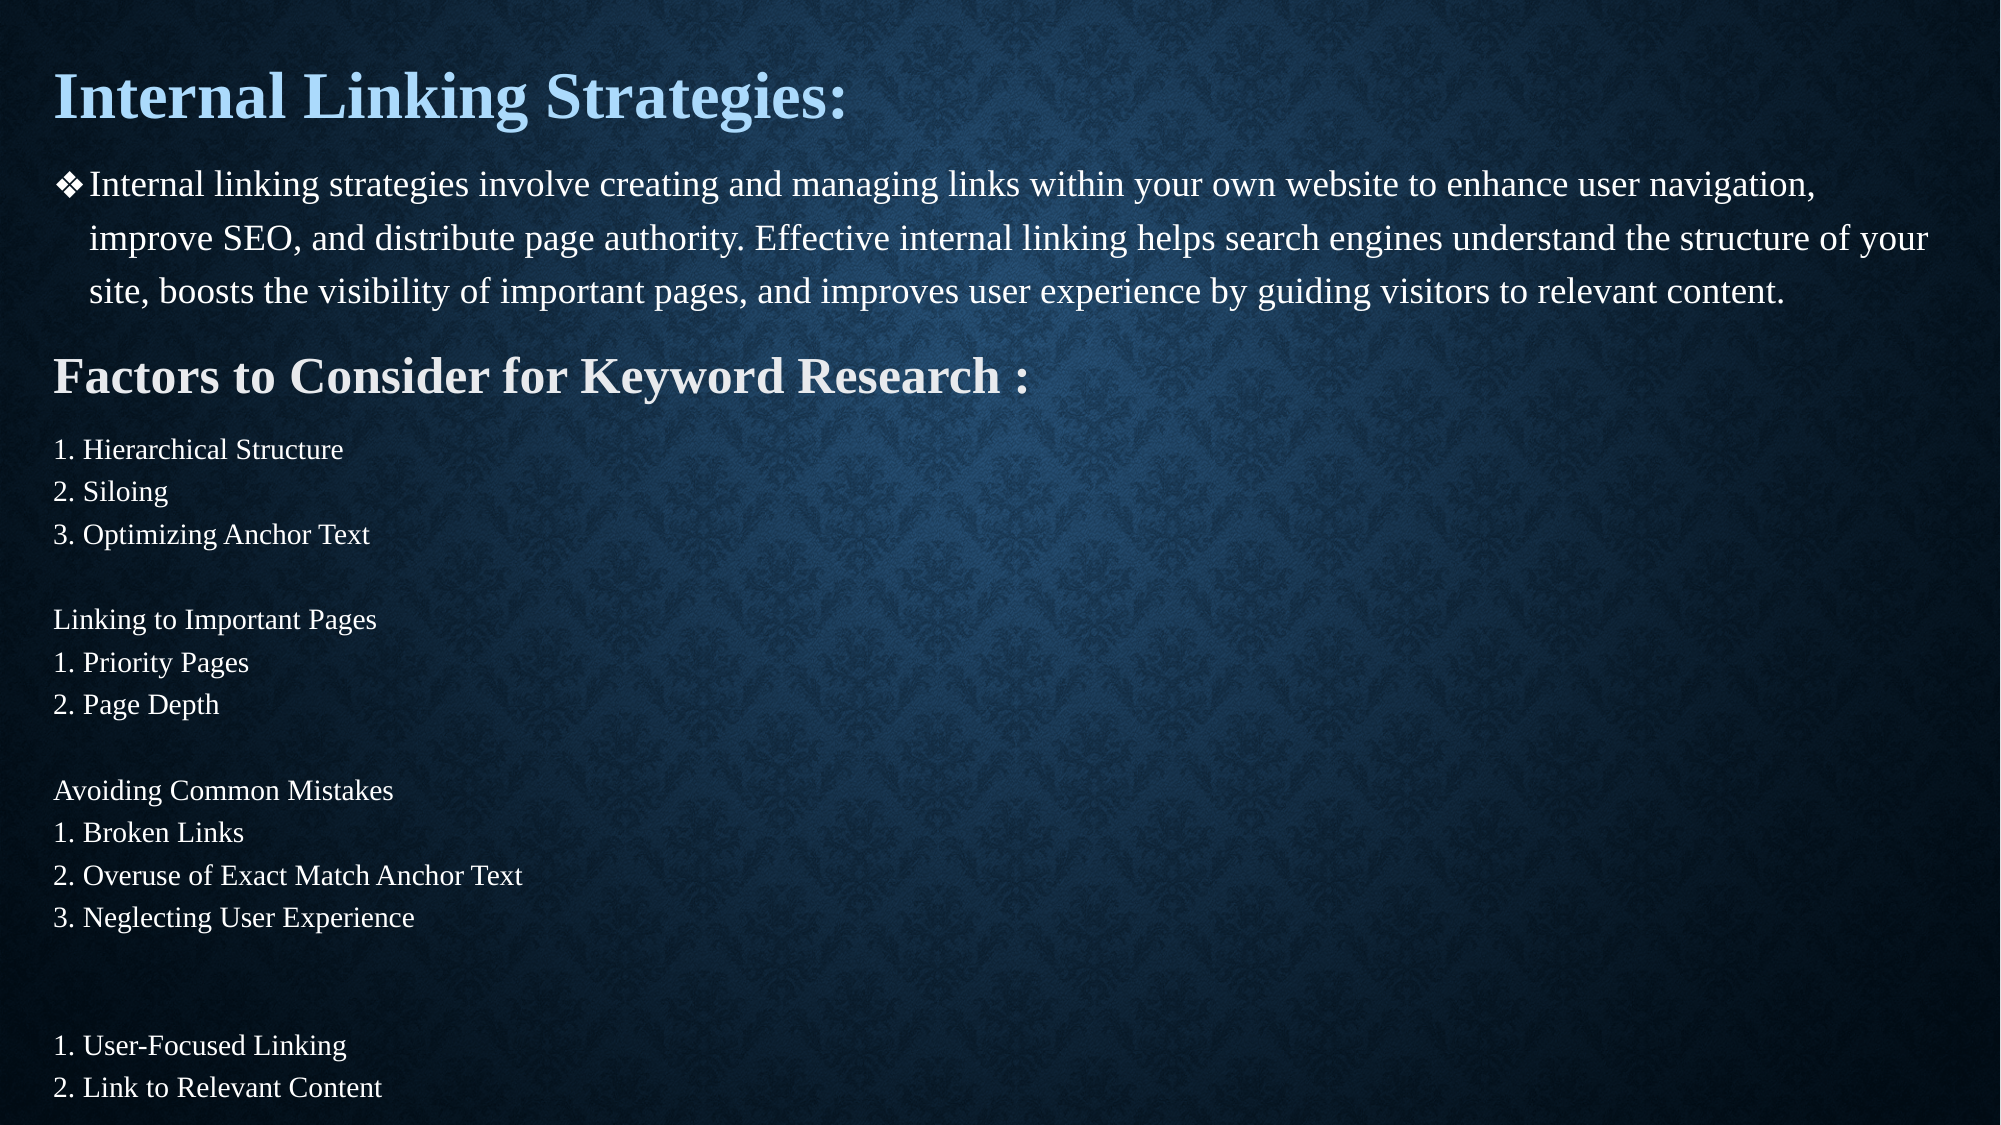

# .
Internal Linking Strategies:
Internal linking strategies involve creating and managing links within your own website to enhance user navigation, improve SEO, and distribute page authority. Effective internal linking helps search engines understand the structure of your site, boosts the visibility of important pages, and improves user experience by guiding visitors to relevant content.
Factors to Consider for Keyword Research :
1. Hierarchical Structure
2. Siloing
3. Optimizing Anchor Text
Linking to Important Pages
1. Priority Pages
2. Page Depth
Avoiding Common Mistakes
1. Broken Links
2. Overuse of Exact Match Anchor Text
3. Neglecting User Experience
1. User-Focused Linking
2. Link to Relevant Content